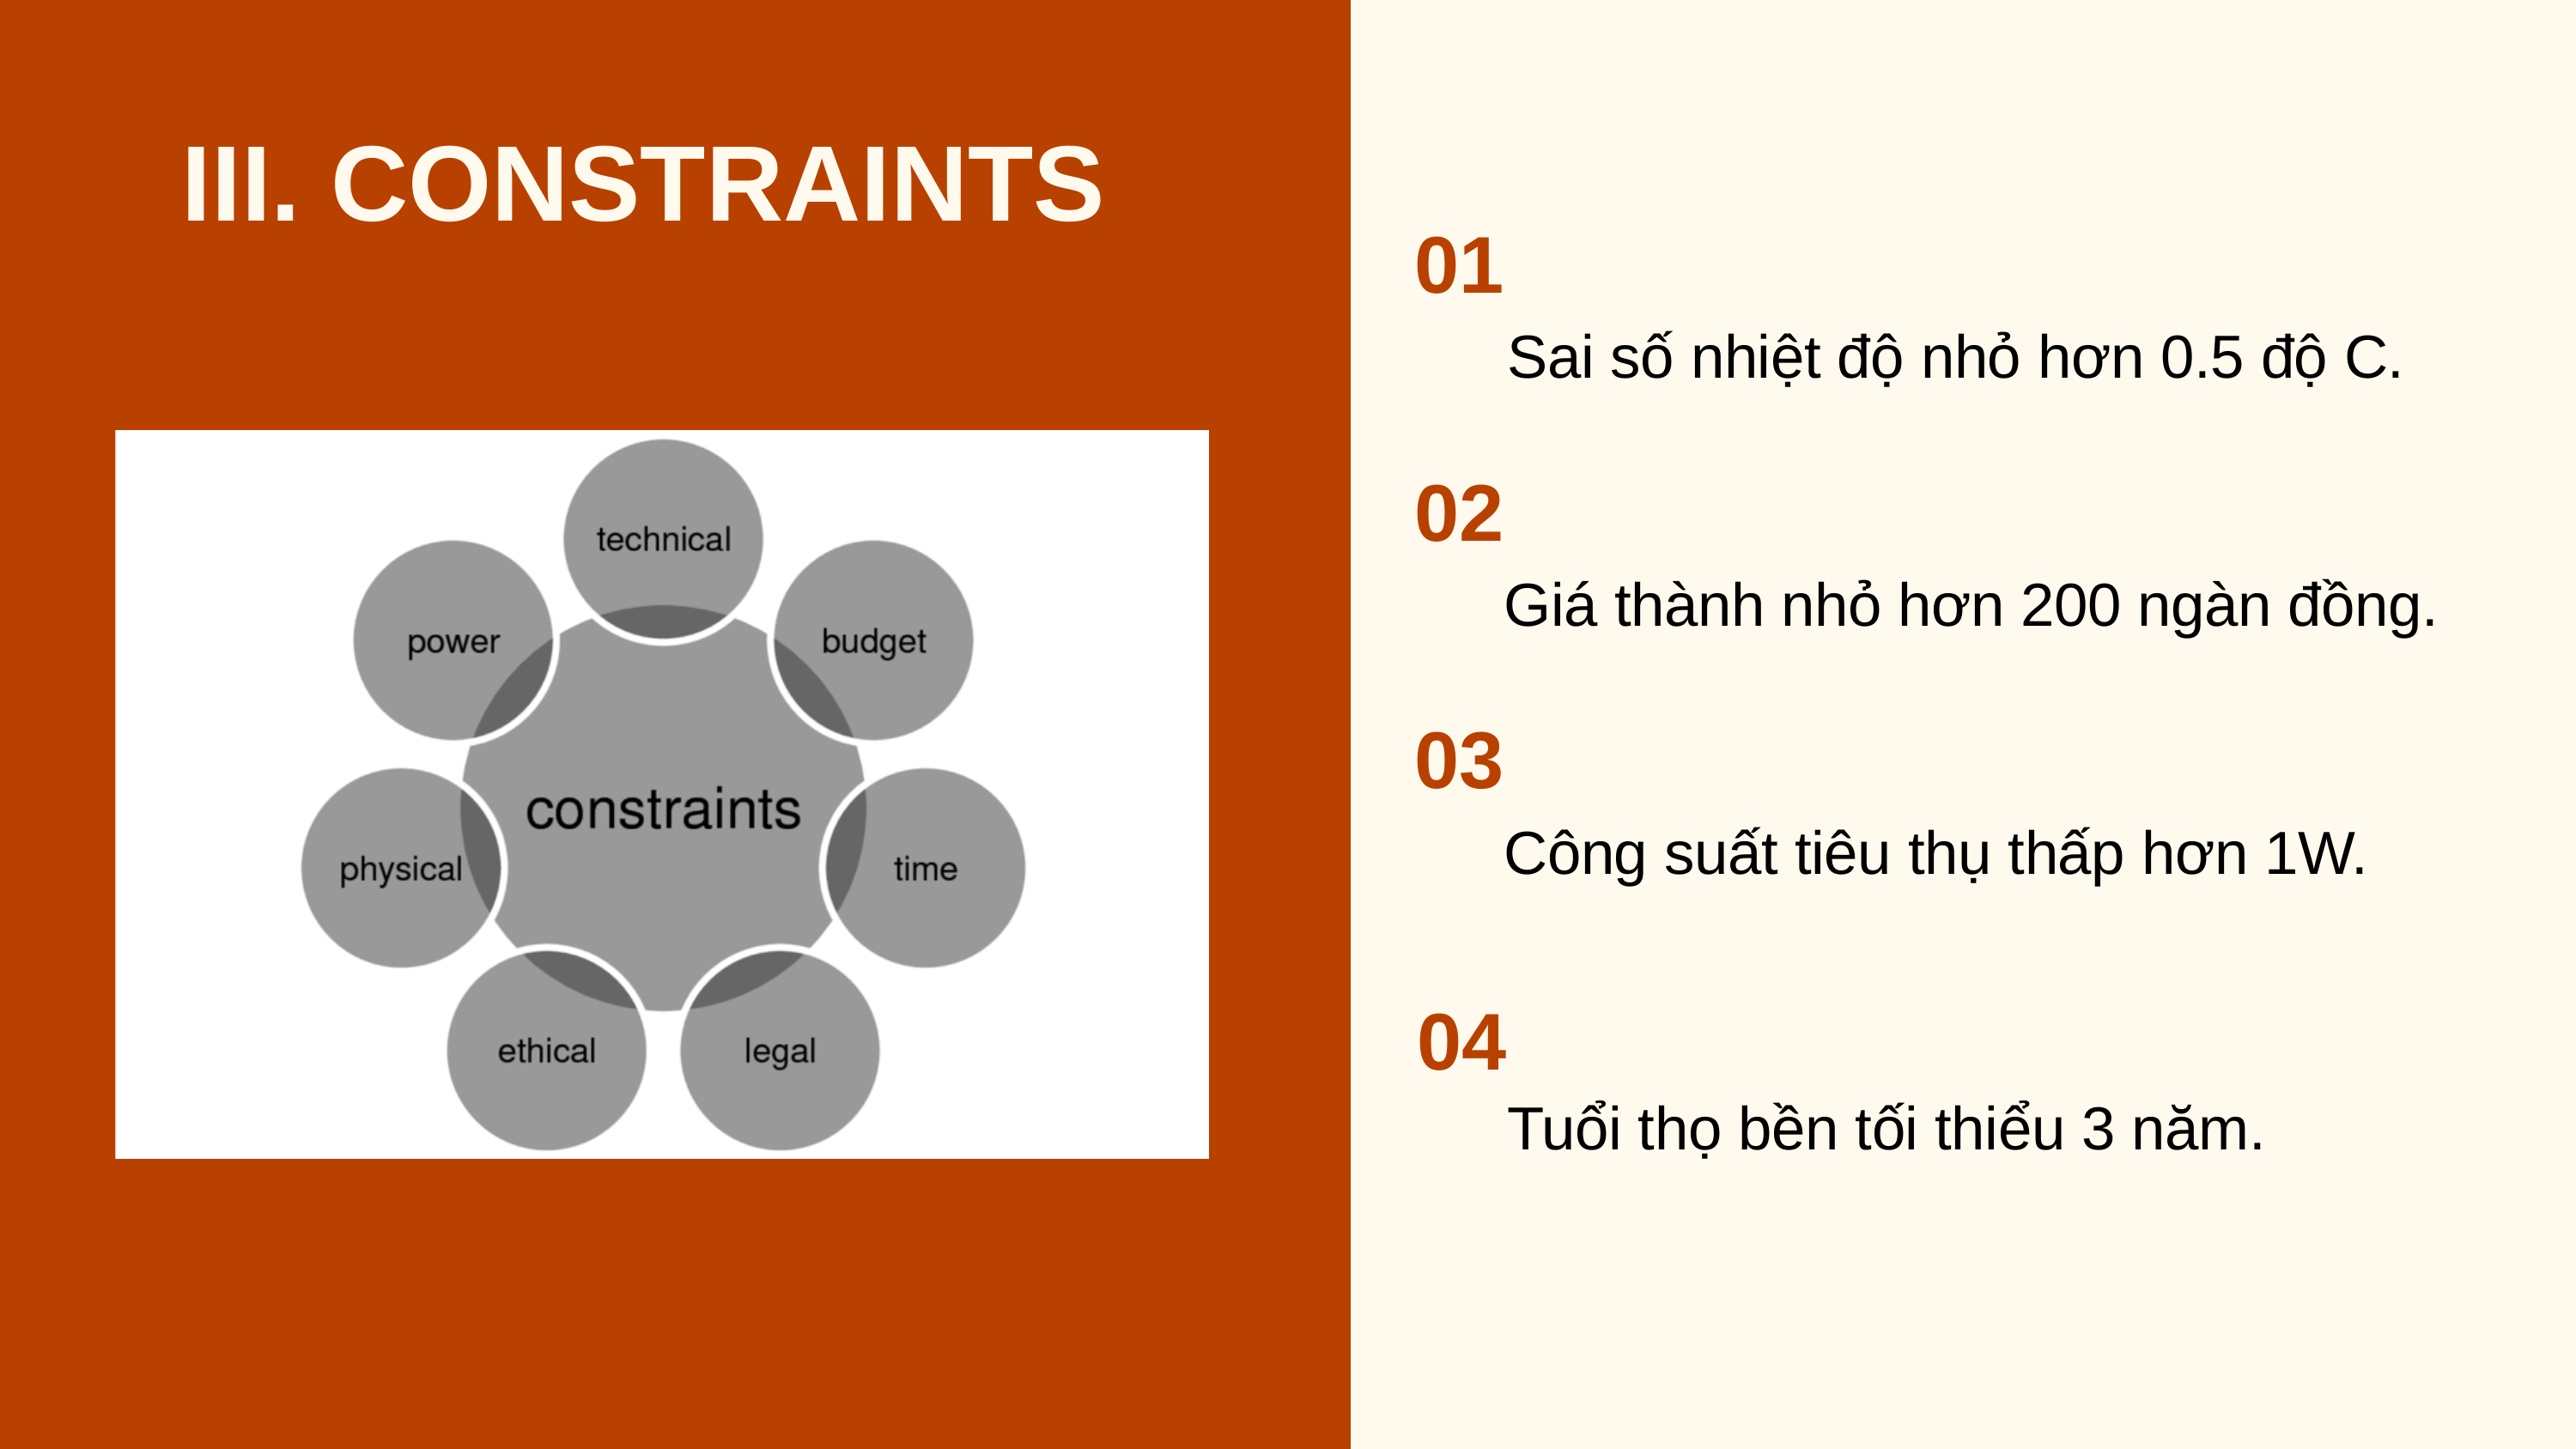

III. CONSTRAINTS
01
Sai số nhiệt độ nhỏ hơn 0.5 độ C.

02
Giá thành nhỏ hơn 200 ngàn đồng.
03
Công suất tiêu thụ thấp hơn 1W.
04
Tuổi thọ bền tối thiểu 3 năm.